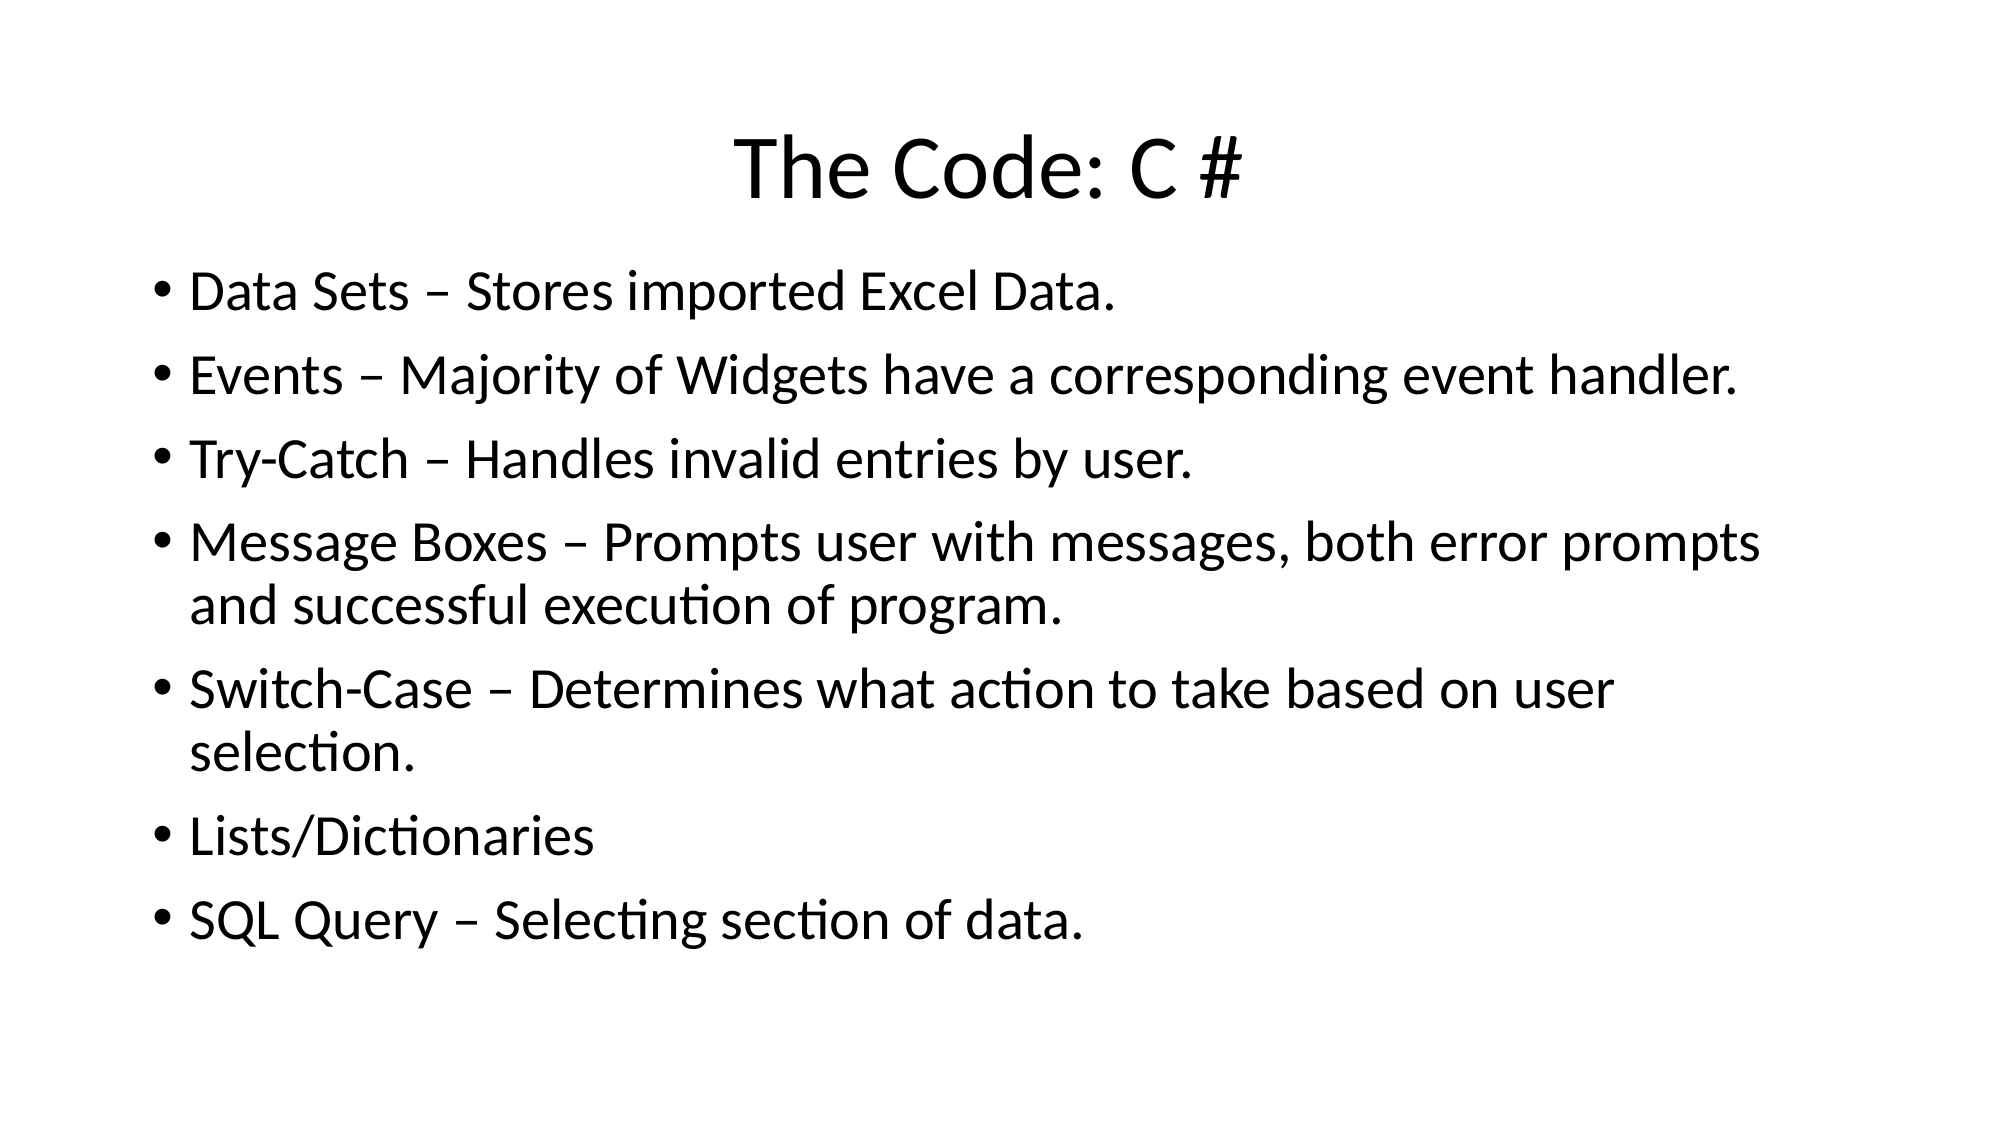

# The Code: C #
Data Sets – Stores imported Excel Data.
Events – Majority of Widgets have a corresponding event handler.
Try-Catch – Handles invalid entries by user.
Message Boxes – Prompts user with messages, both error prompts and successful execution of program.
Switch-Case – Determines what action to take based on user selection.
Lists/Dictionaries
SQL Query – Selecting section of data.